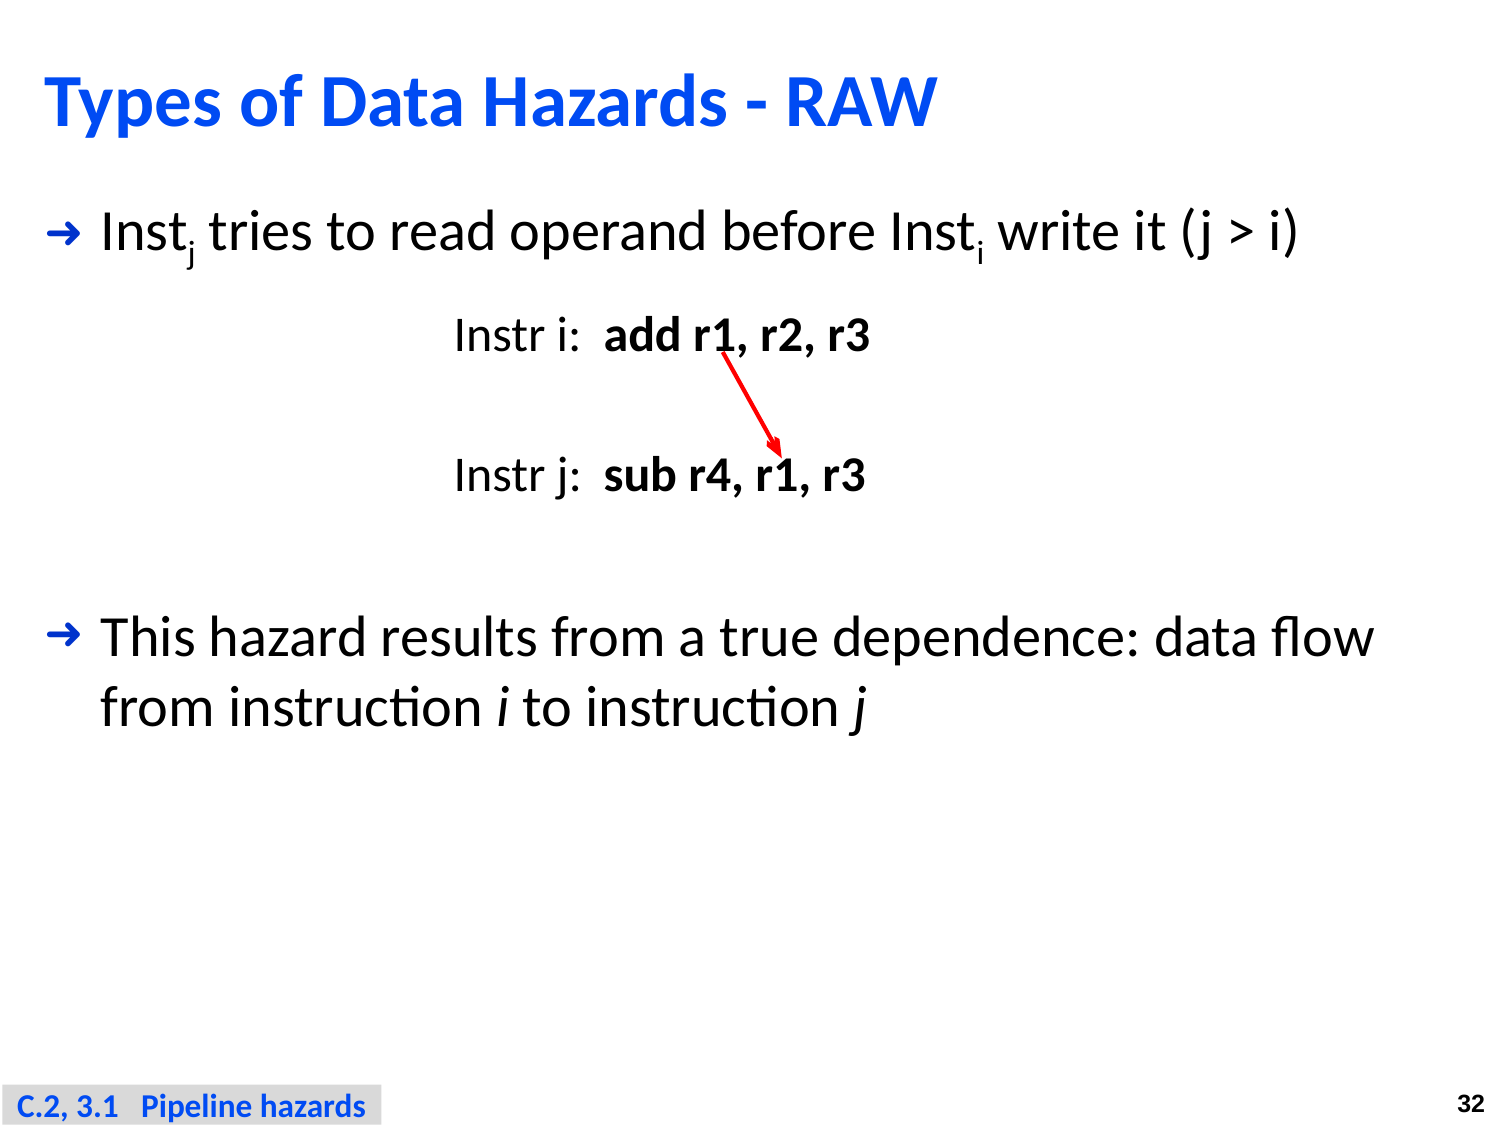

# Types of Data Hazards - RAW
Instj tries to read operand before Insti write it (j > i)

This hazard results from a true dependence: data flow from instruction i to instruction j

Instr i: 	add r1, r2, r3

Instr j: 	sub r4, r1, r3
C.2, 3.1   Pipeline hazards